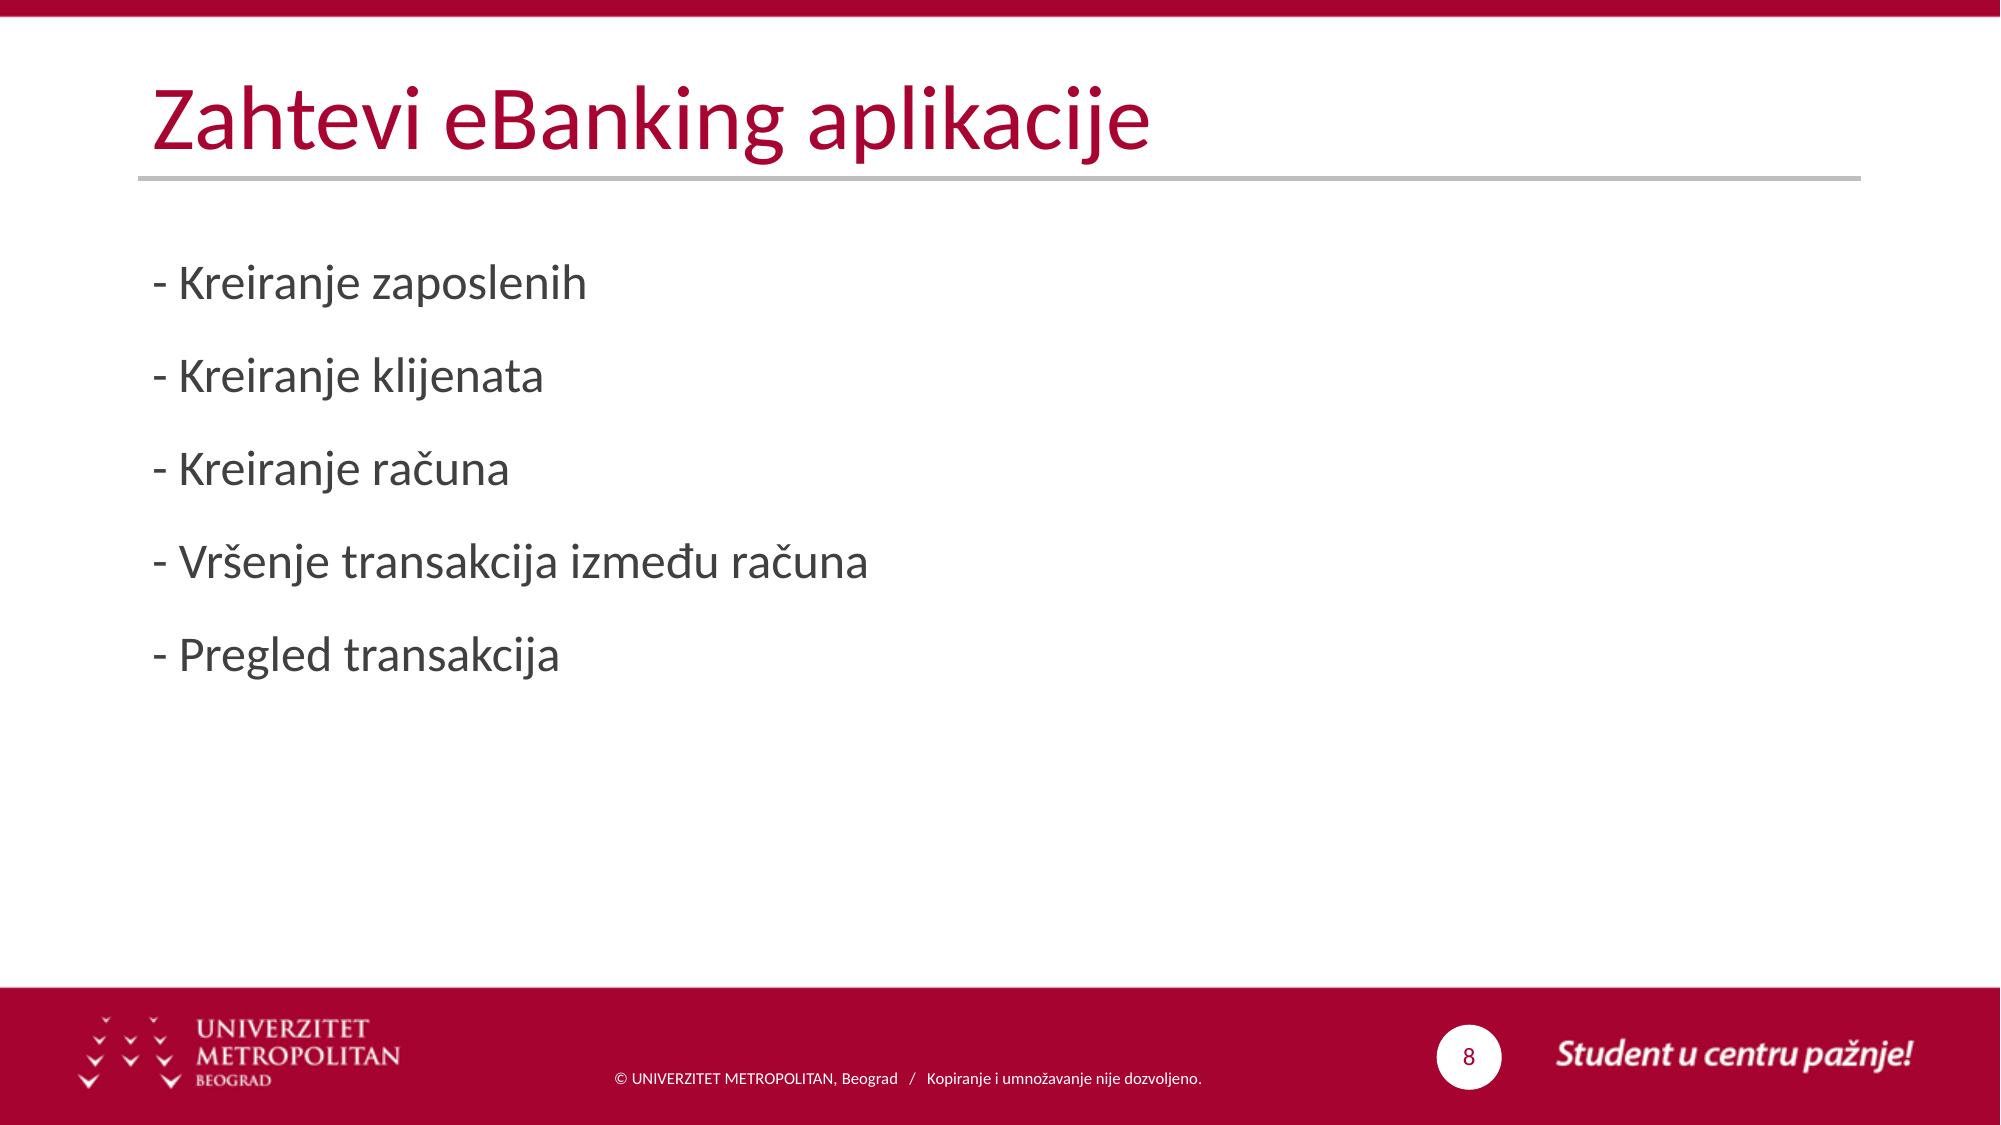

# Zahtevi eBanking aplikacije
- Kreiranje zaposlenih
- Kreiranje klijenata
- Kreiranje računa
- Vršenje transakcija između računa
- Pregled transakcija